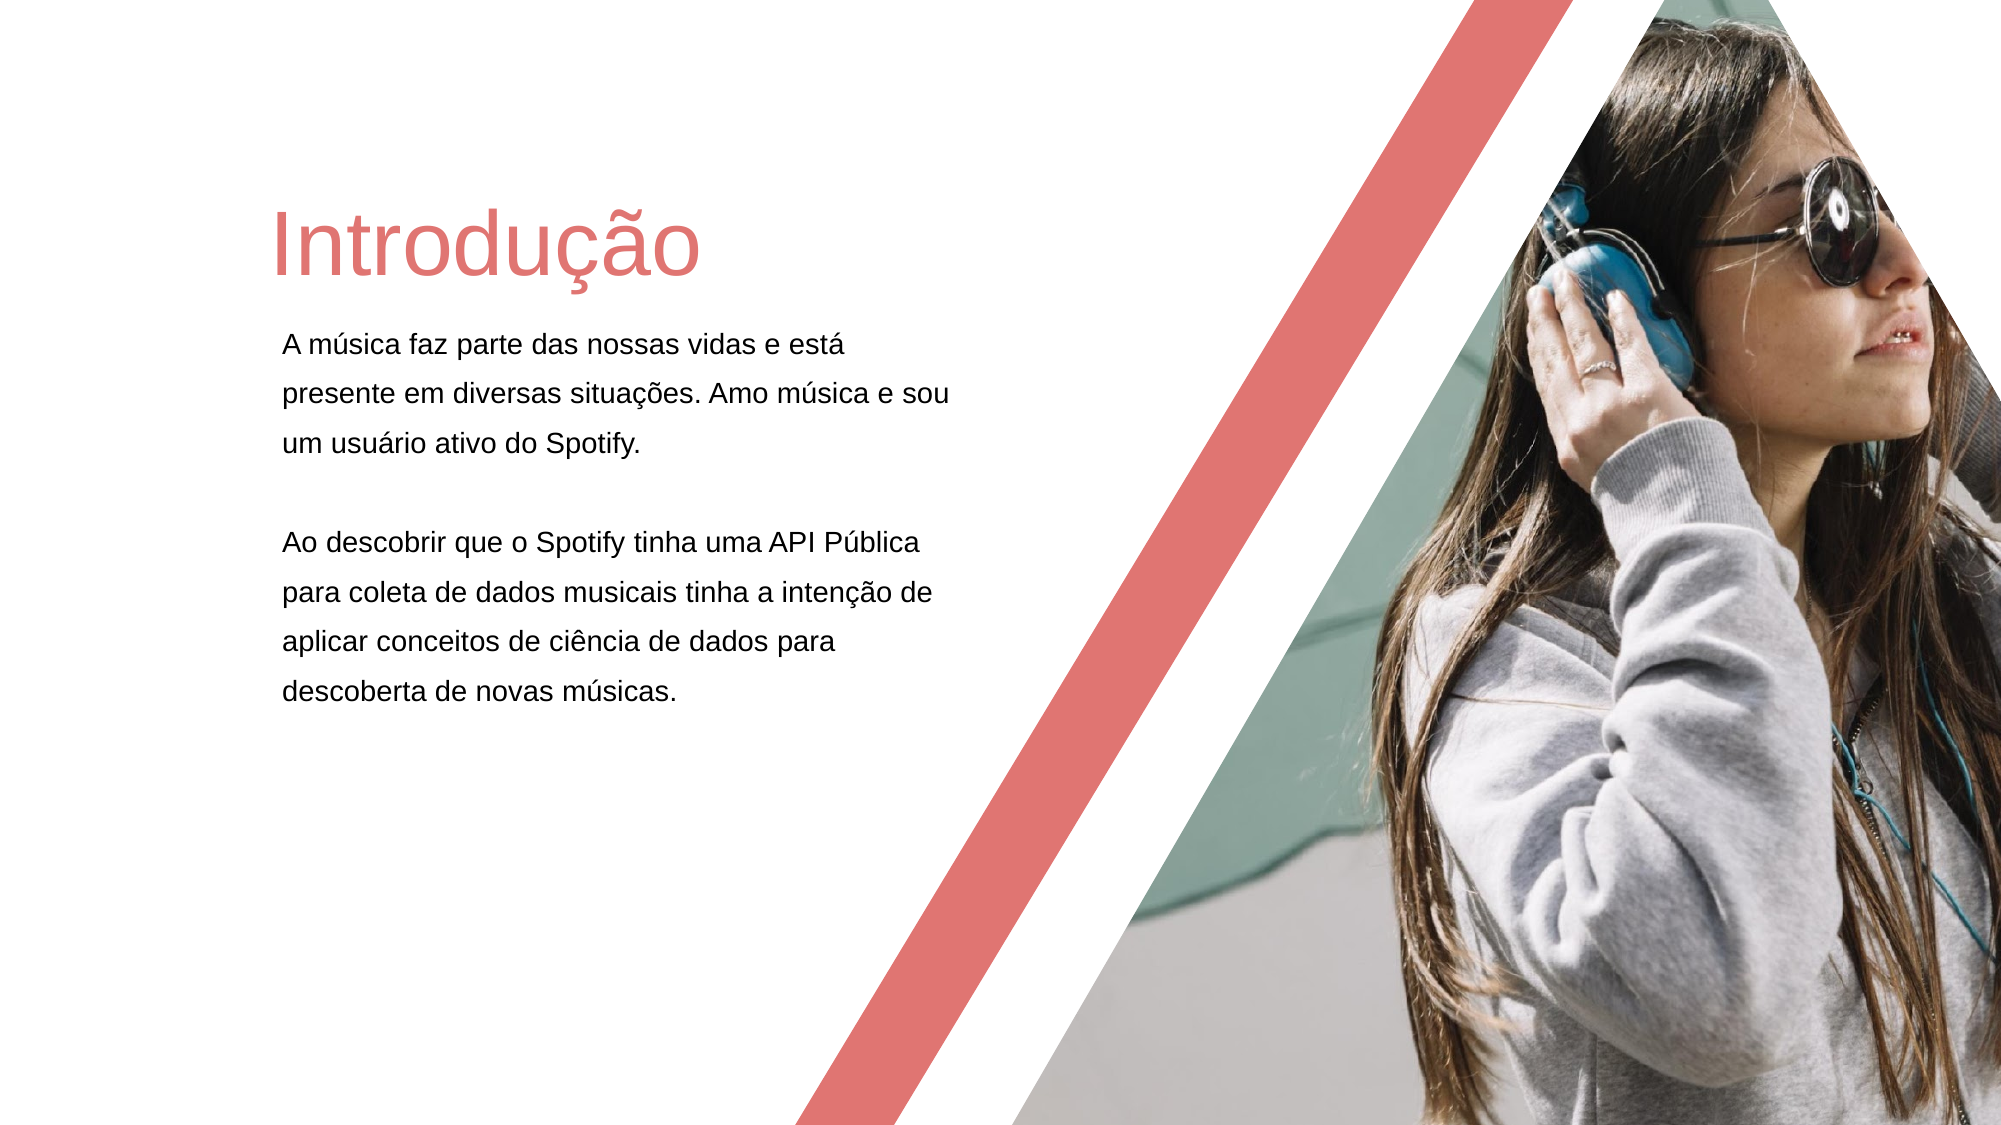

Introdução
A música faz parte das nossas vidas e está presente em diversas situações. Amo música e sou um usuário ativo do Spotify.

Ao descobrir que o Spotify tinha uma API Pública para coleta de dados musicais tinha a intenção de aplicar conceitos de ciência de dados para descoberta de novas músicas.